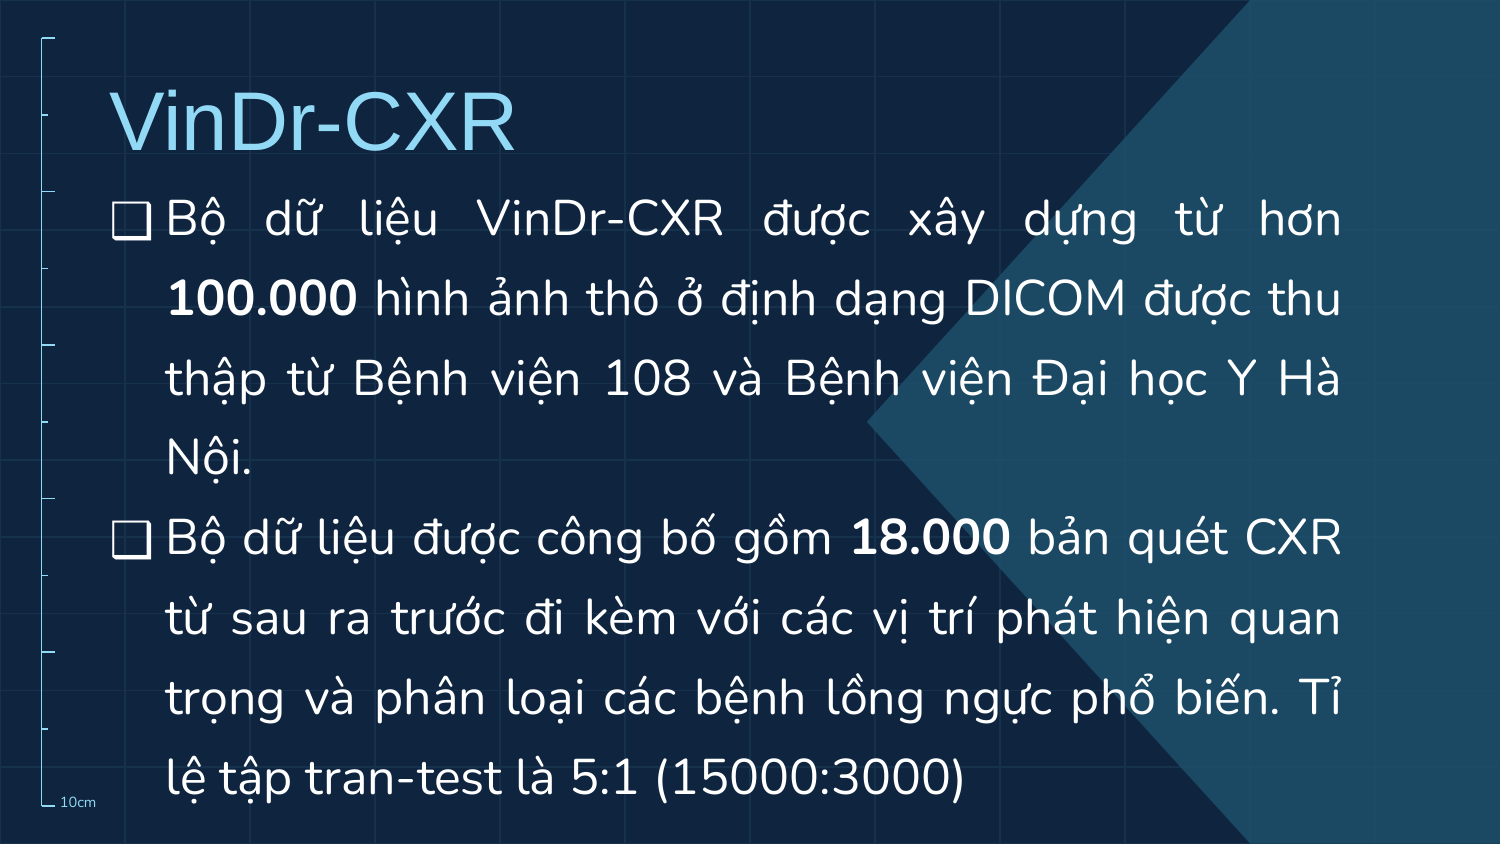

# VinDr-CXR
Bộ dữ liệu VinDr-CXR được xây dựng từ hơn 100.000 hình ảnh thô ở định dạng DICOM được thu thập từ Bệnh viện 108 và Bệnh viện Đại học Y Hà Nội.
Bộ dữ liệu được công bố gồm 18.000 bản quét CXR từ sau ra trước đi kèm với các vị trí phát hiện quan trọng và phân loại các bệnh lồng ngực phổ biến. Tỉ lệ tập tran-test là 5:1 (15000:3000)